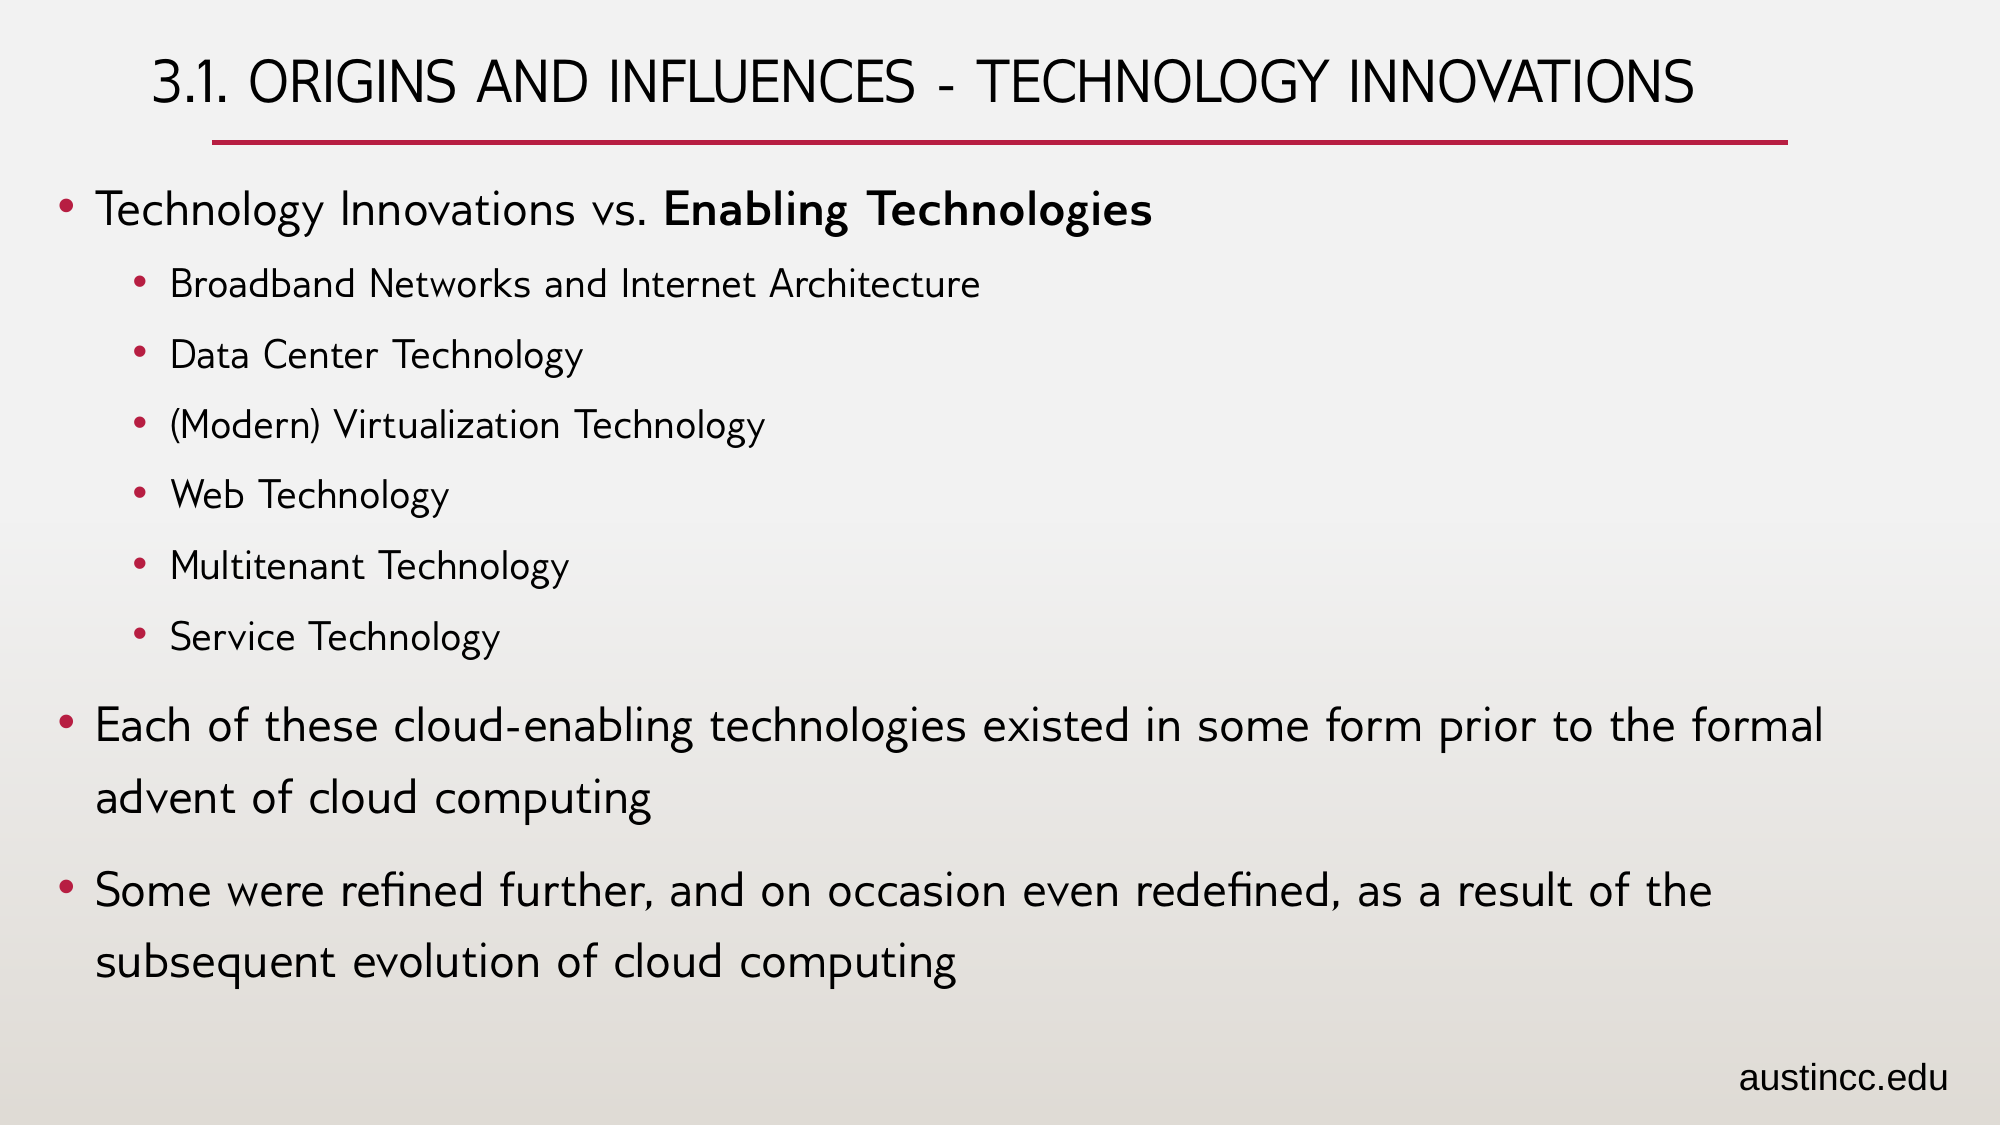

# 3.1. Origins and Influences - Technology Innovations
Technology Innovations vs. Enabling Technologies
Broadband Networks and Internet Architecture
Data Center Technology
(Modern) Virtualization Technology
Web Technology
Multitenant Technology
Service Technology
Each of these cloud-enabling technologies existed in some form prior to the formal advent of cloud computing
Some were refined further, and on occasion even redefined, as a result of the subsequent evolution of cloud computing